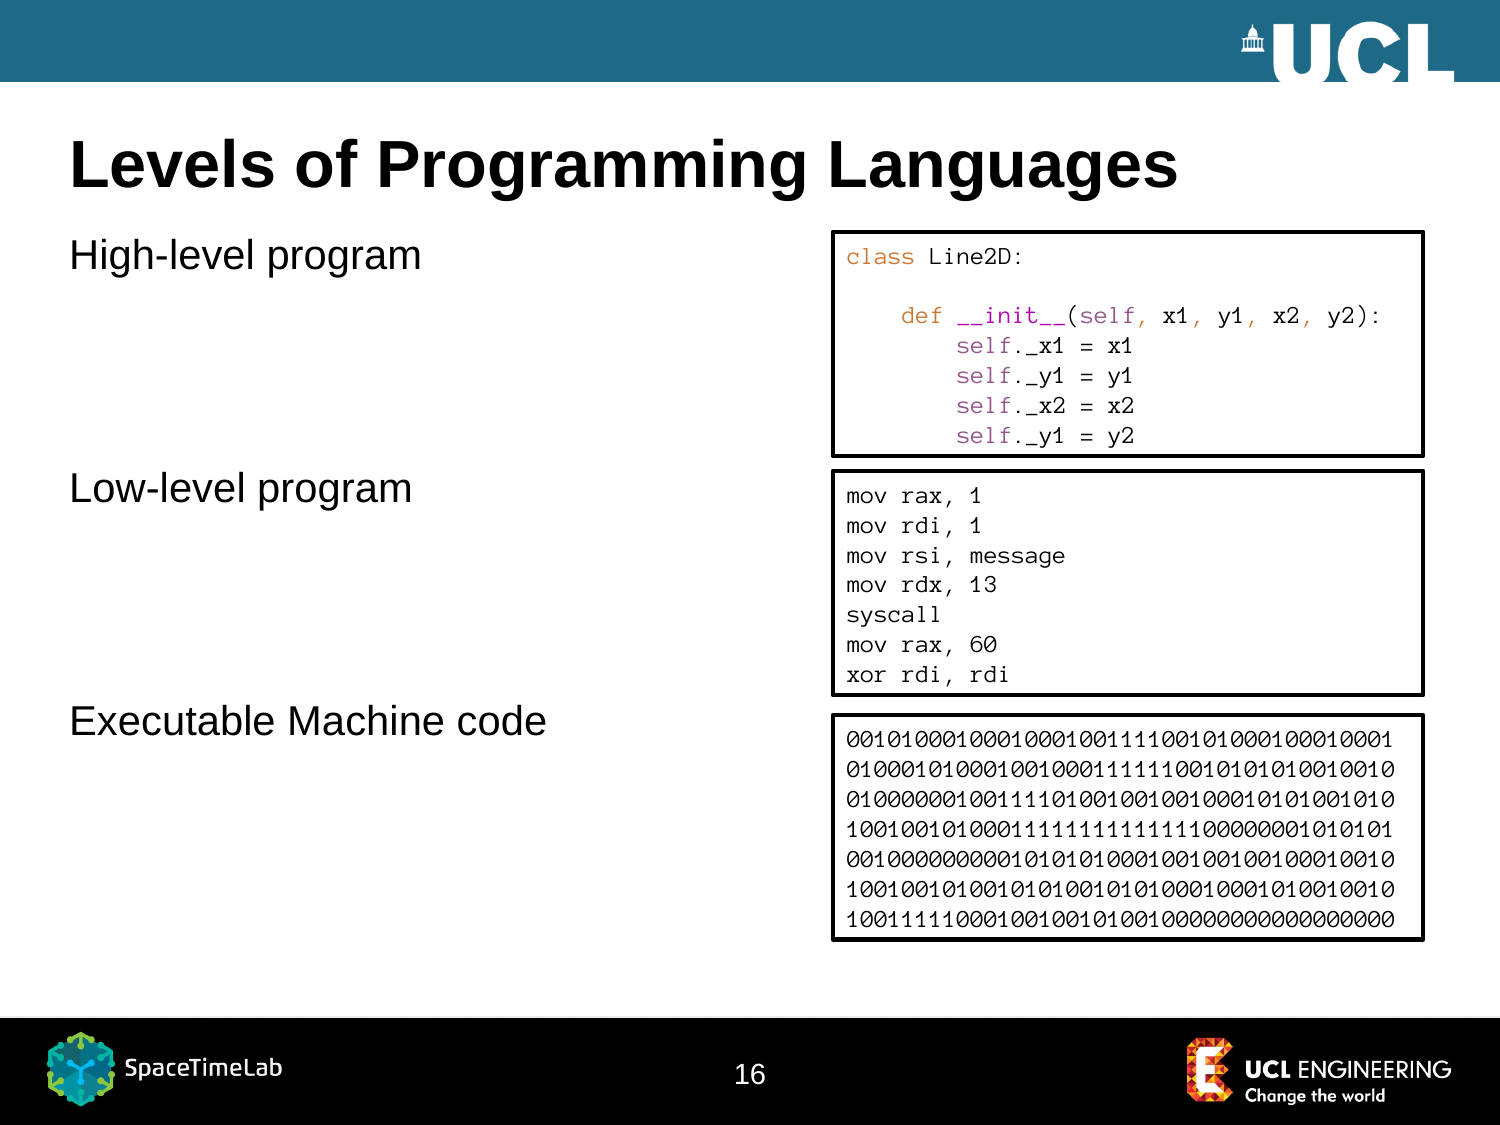

# Levels of Programming Languages
High-level program

Low-level program

Executable Machine code
class Line2D:
    def __init__(self, x1, y1, x2, y2):
        self._x1 = x1
        self._y1 = y1
        self._x2 = x2
        self._y1 = y2
mov rax, 1
mov rdi, 1
mov rsi, message
mov rdx, 13
syscall
mov rax, 60
xor rdi, rdi
0010100010001000100111100101000100010001010001010001001000111111001010101001001001000000100111101001001001000101010010101001001010001111111111111100000001010101001000000000101010100010010010010001001010010010100101010010101000100010100100101001111100010010010100100000000000000000
17